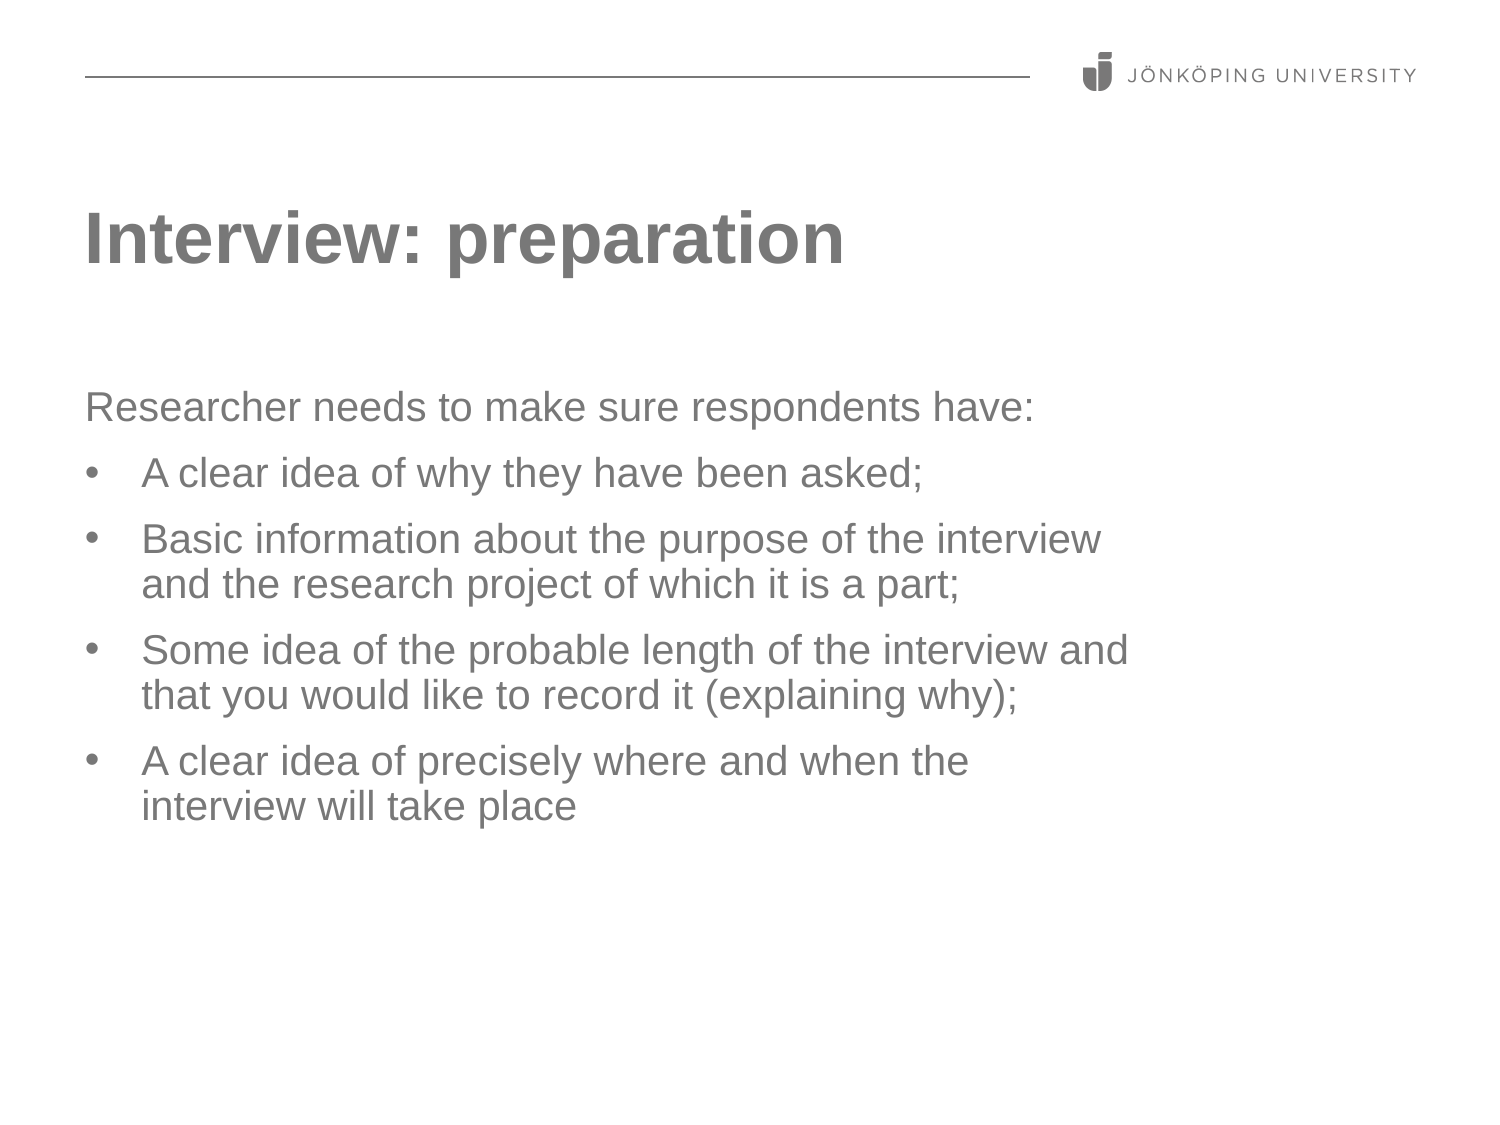

# Interview: preparation
Researcher needs to make sure respondents have:
A clear idea of why they have been asked;
Basic information about the purpose of the interview and the research project of which it is a part;
Some idea of the probable length of the interview and that you would like to record it (explaining why);
A clear idea of precisely where and when the interview will take place